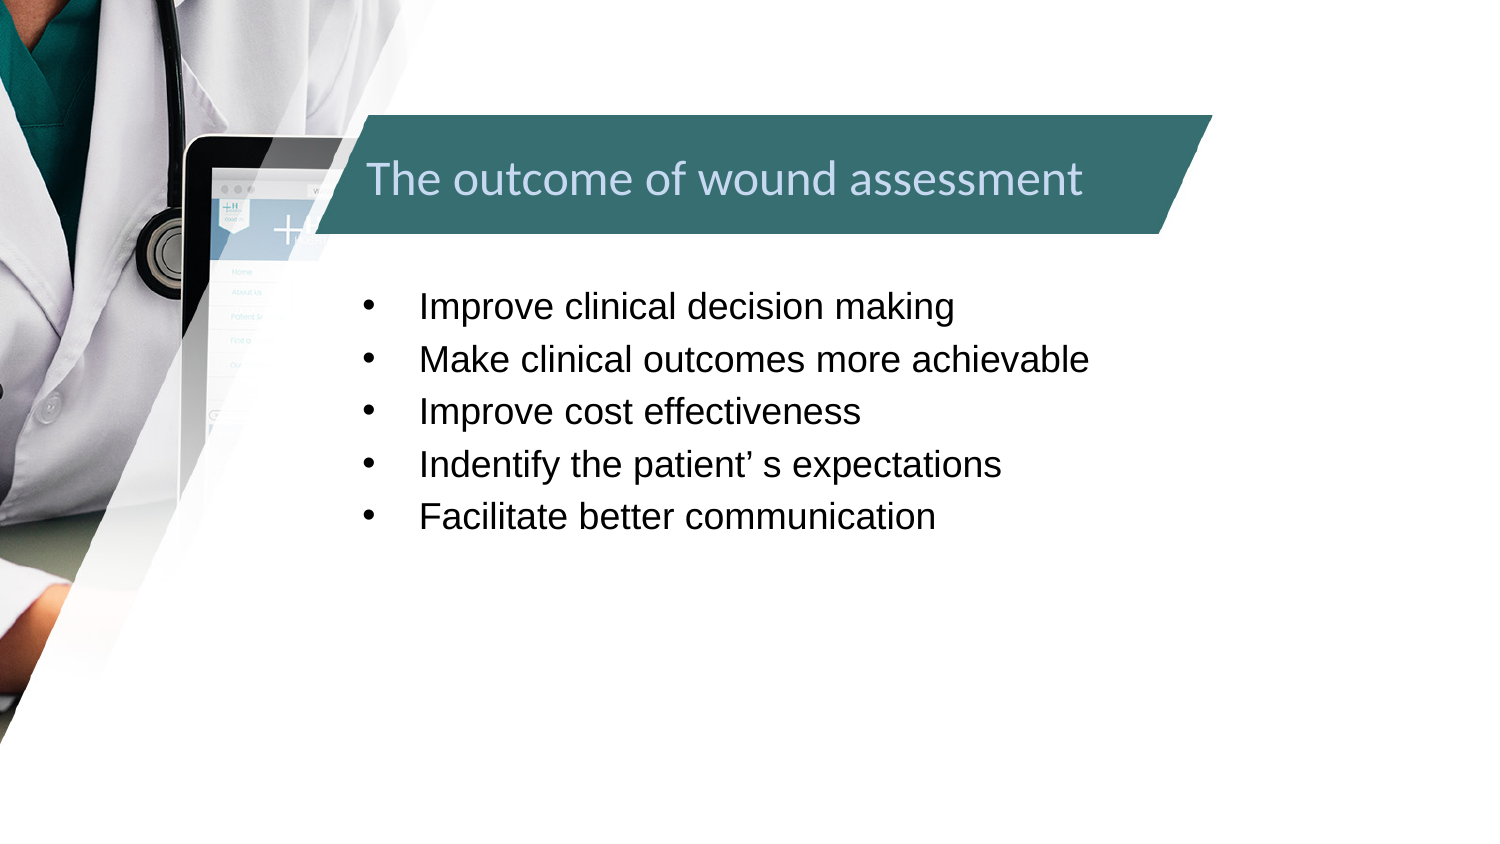

# The outcome of wound assessment
Improve clinical decision making
Make clinical outcomes more achievable
Improve cost effectiveness
Indentify the patient’ s expectations
Facilitate better communication